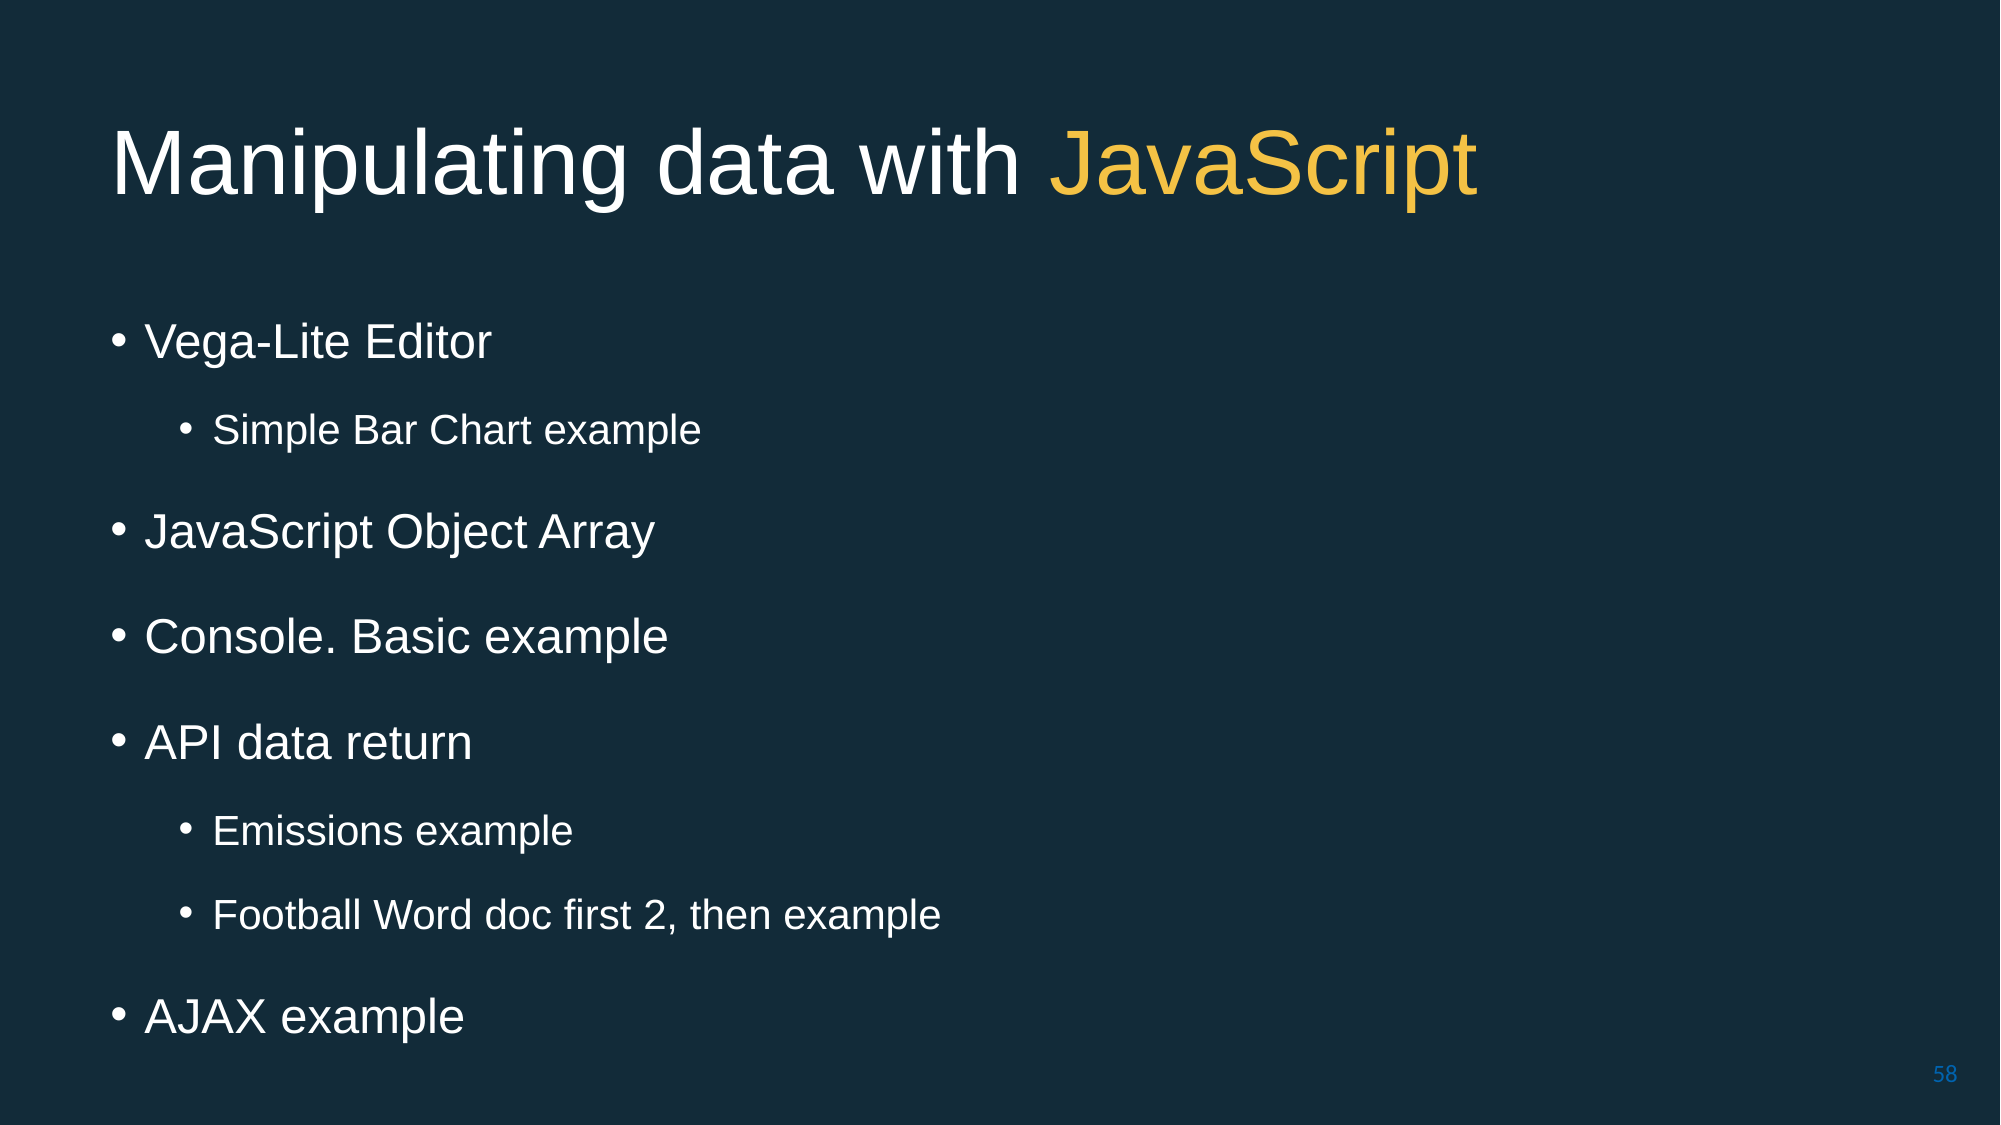

# Manipulating data with JavaScript
Vega-Lite Editor
Simple Bar Chart example
JavaScript Object Array
Console. Basic example
API data return
Emissions example
Football Word doc first 2, then example
AJAX example

58